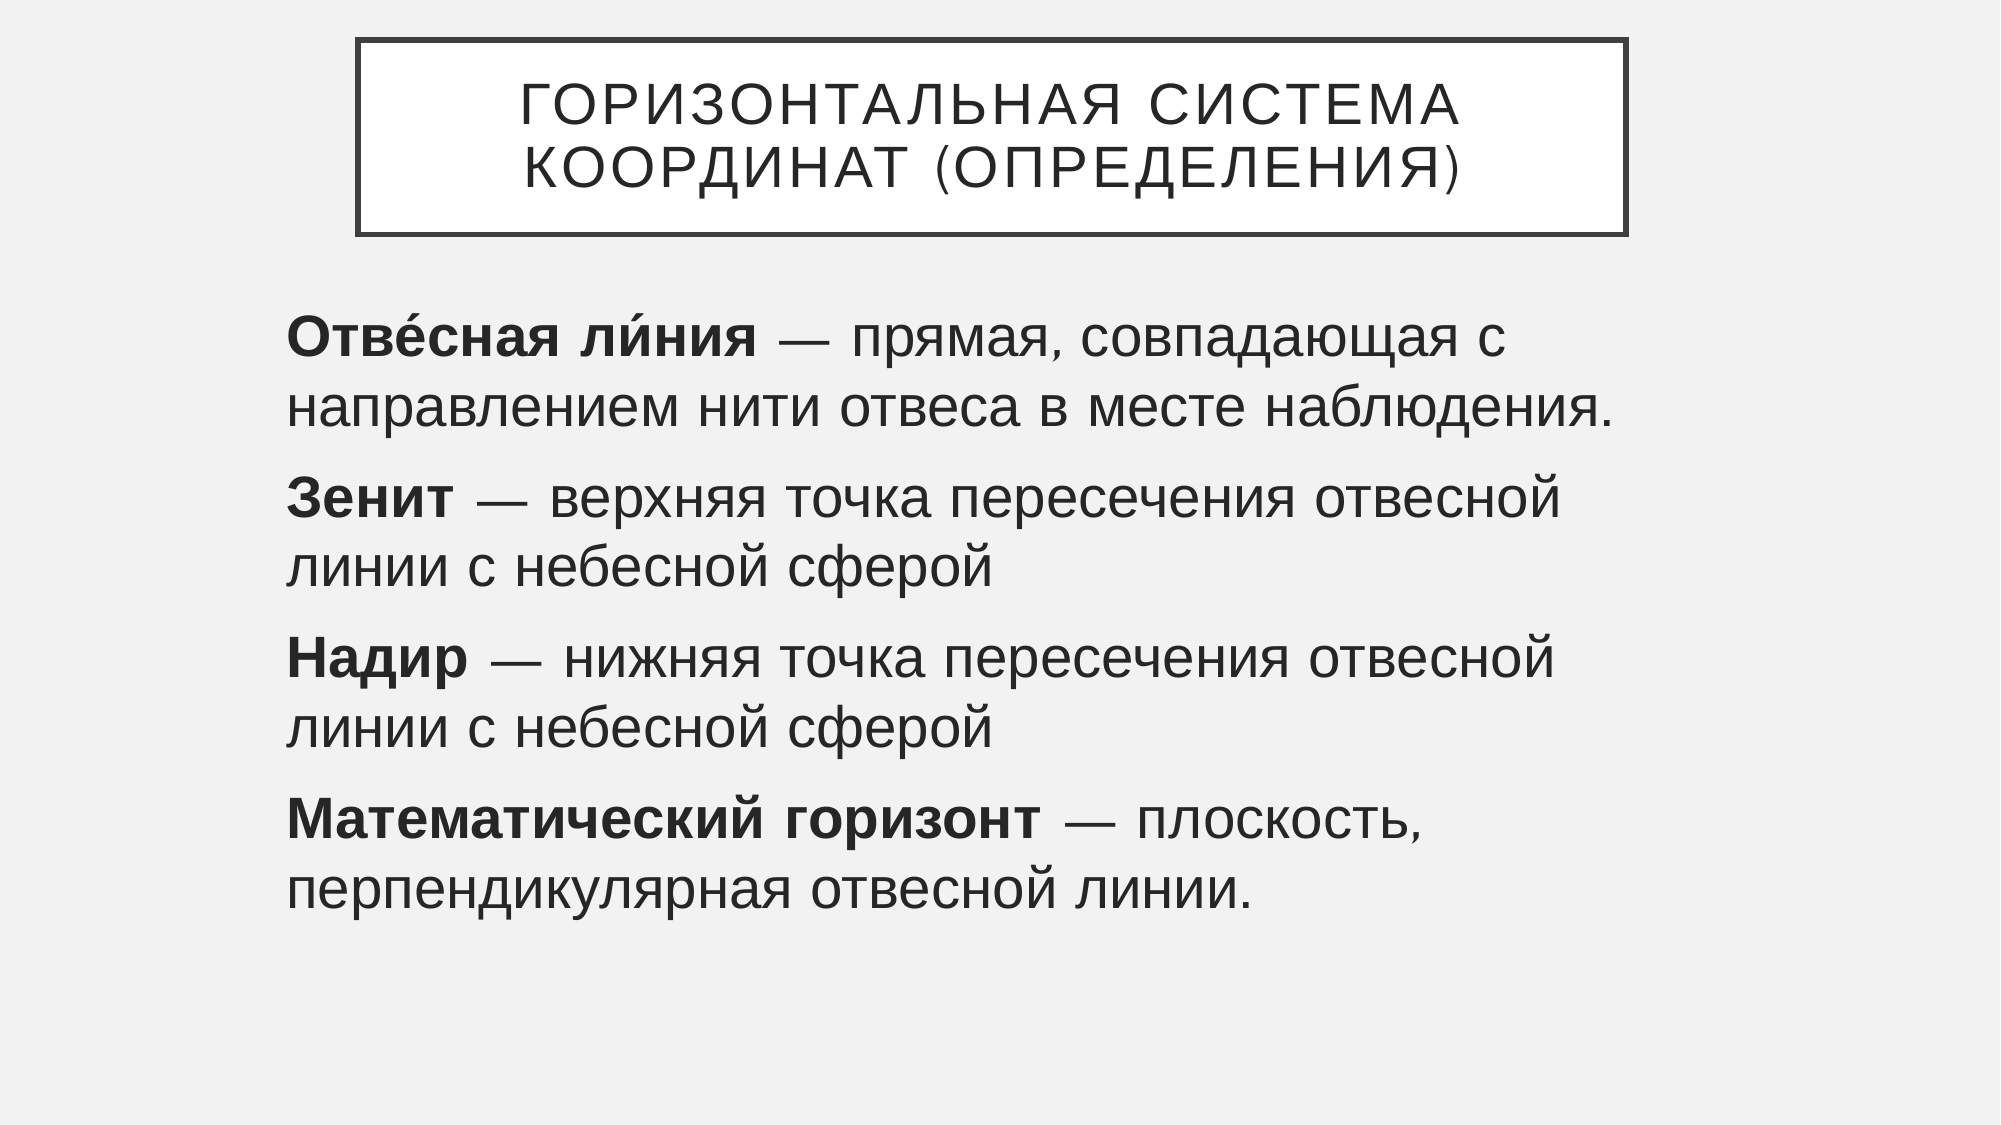

# Горизонтальная система координат (определения)
Отве́сная ли́ния — прямая, совпадающая с направлением нити отвеса в месте наблюдения.
Зенит — верхняя точка пересечения отвесной линии с небесной сферой
Надир — нижняя точка пересечения отвесной линии с небесной сферой
Математический горизонт — плоскость, перпендикулярная отвесной линии.